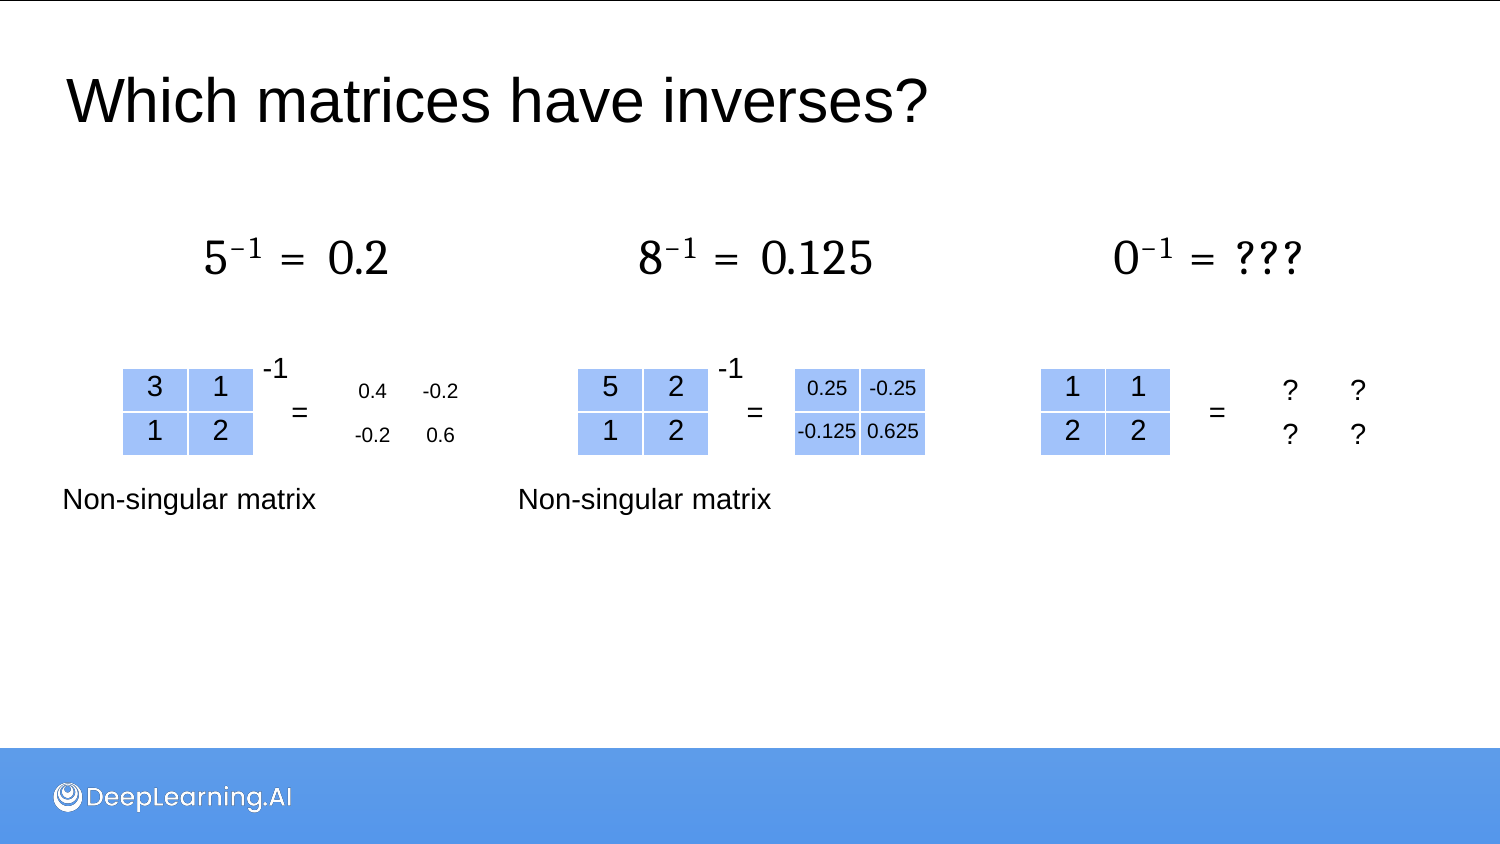

# Which matrices have inverses?
5−1 = 0.2	8−1 = 0.125
0−1 = ???
-1
-1
| 3 | 1 |
| --- | --- |
| 1 | 2 |

| 5 | 2 |
| --- | --- |
| 1 | 2 |
| 0.25 | -0.25 |
| --- | --- |
| -0.125 | 0.625 |
| 1 | 1 |
| --- | --- |
| 2 | 2 |

?	?
0.4	-0.2
=
=
=
?	?
-0.2	0.6
Non-singular matrix
Non-singular matrix